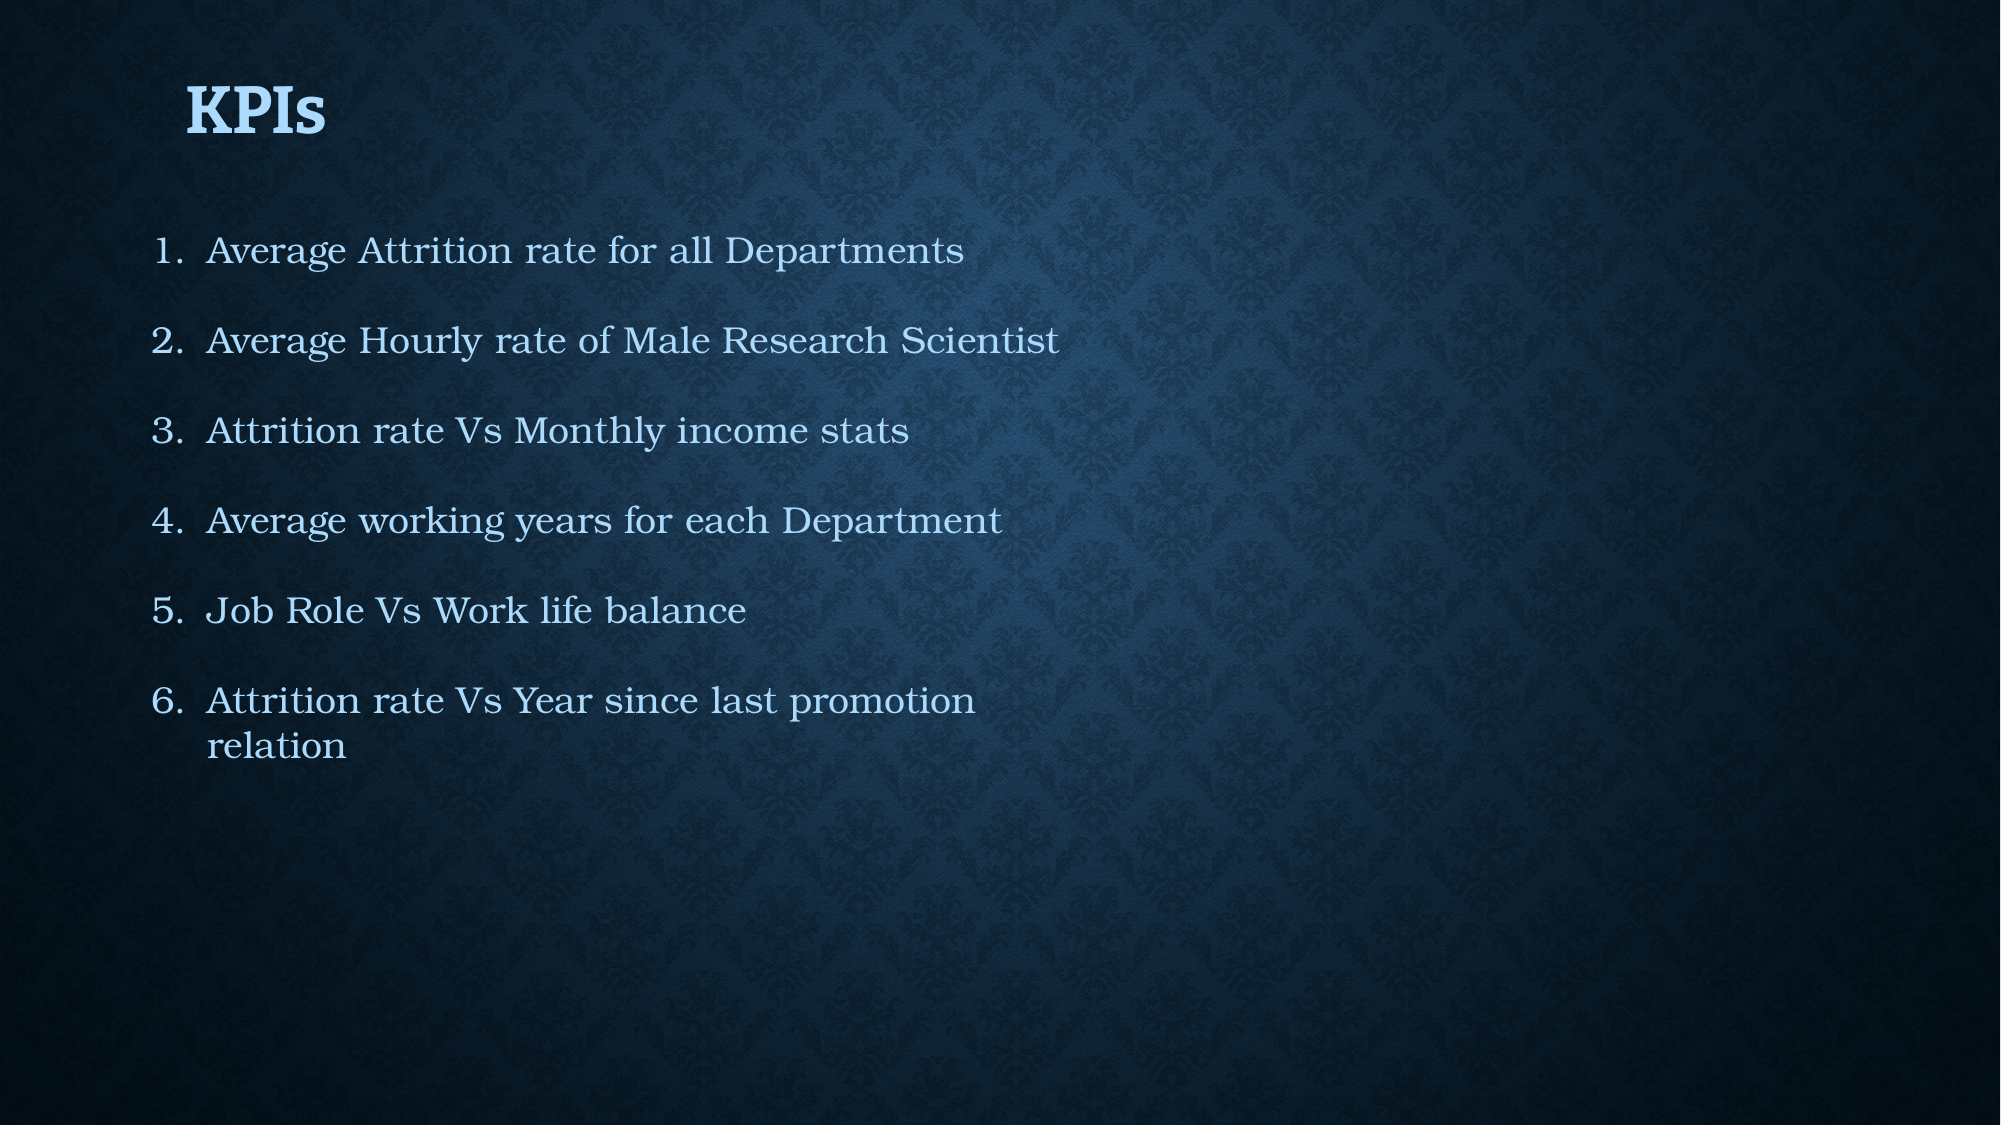

KPIs
Average Attrition rate for all Departments

Average Hourly rate of Male Research Scientist

Attrition rate Vs Monthly income stats

Average working years for each Department

Job Role Vs Work life balance

Attrition rate Vs Year since last promotion relation